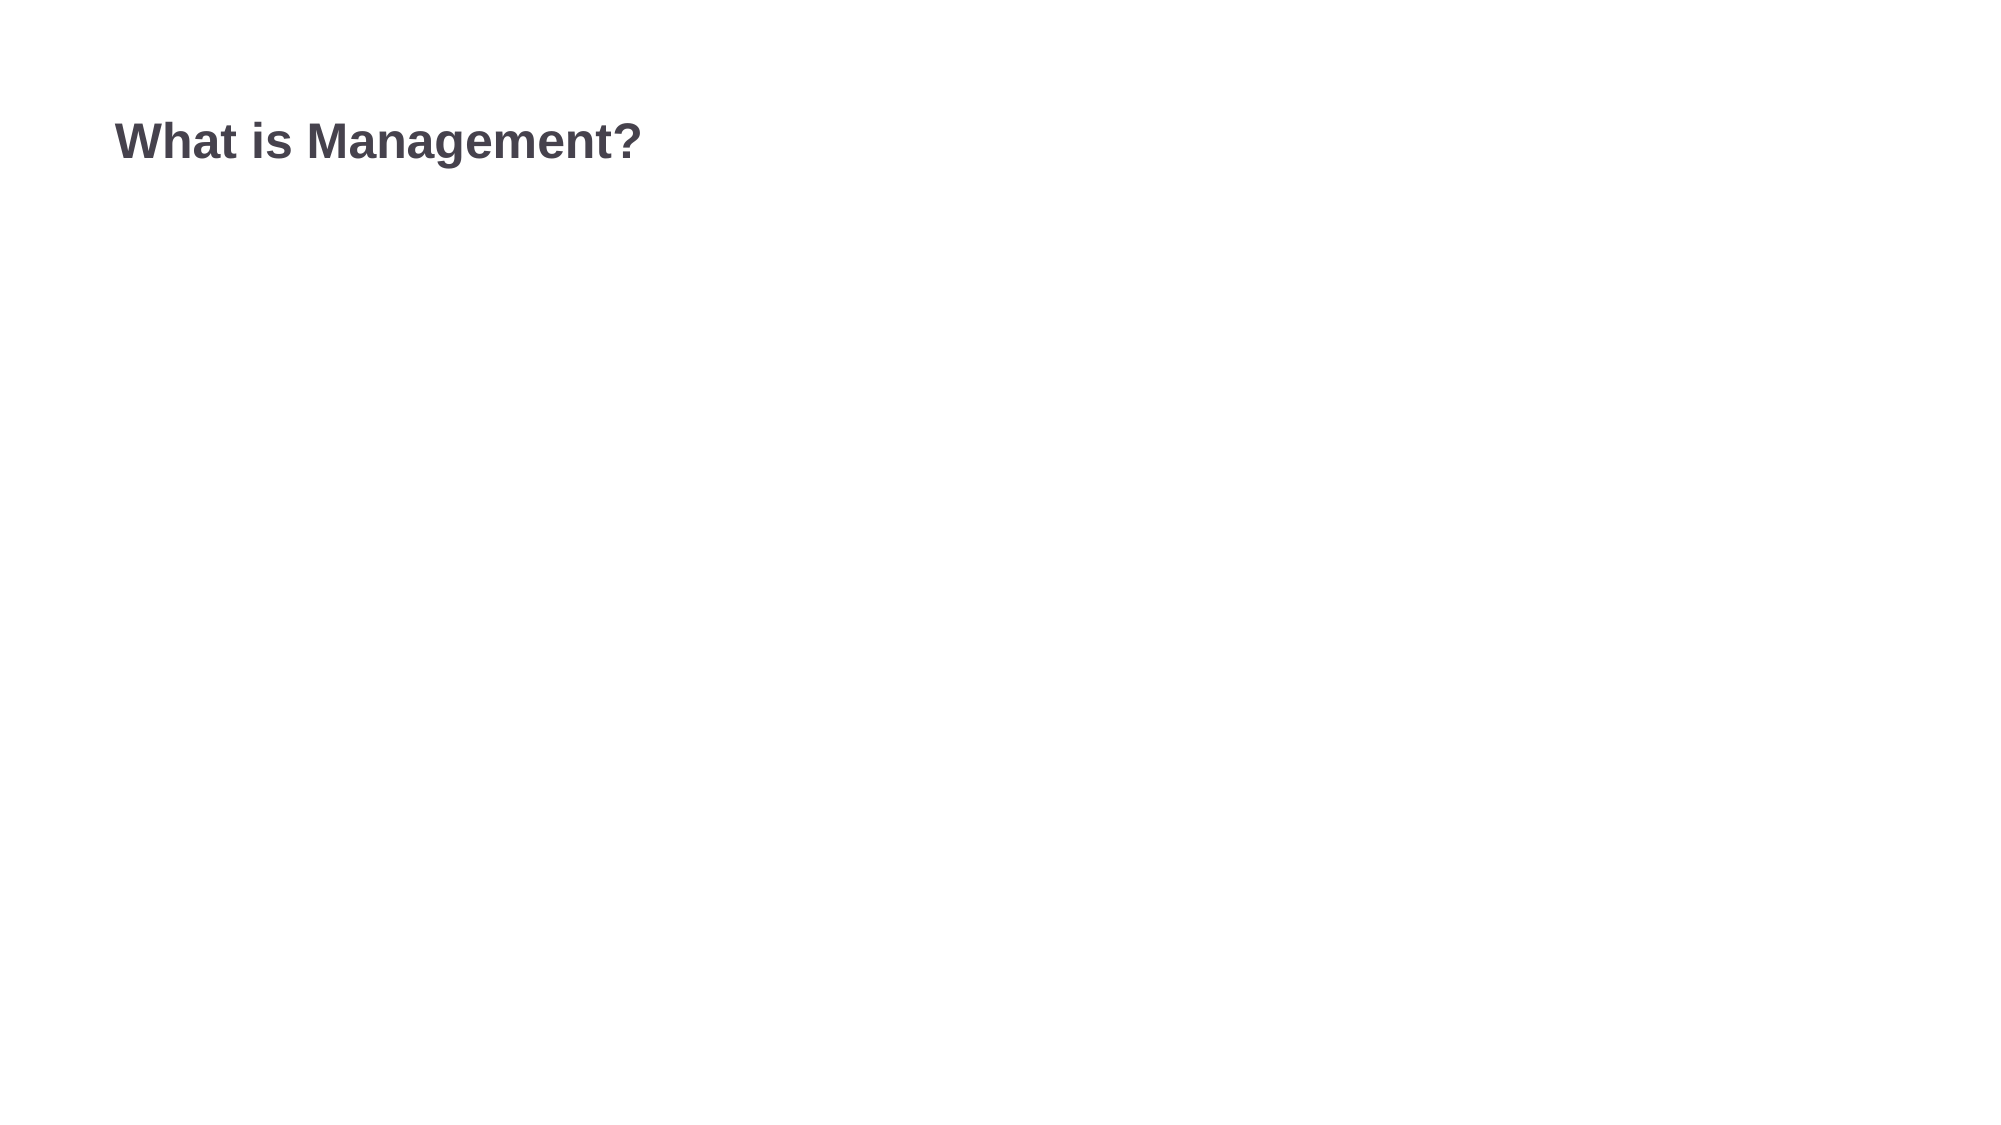

# What is Management?
Management can be defined as all activities and tasks undertaken by one or more persons for the purpose of planning and controlling the activities of others in order to achieve objectives or complete an activity that could not be achieved by others acting independently.
Management functions can be categorized as
Planning
Organizing
Staffing
Directing
Controlling